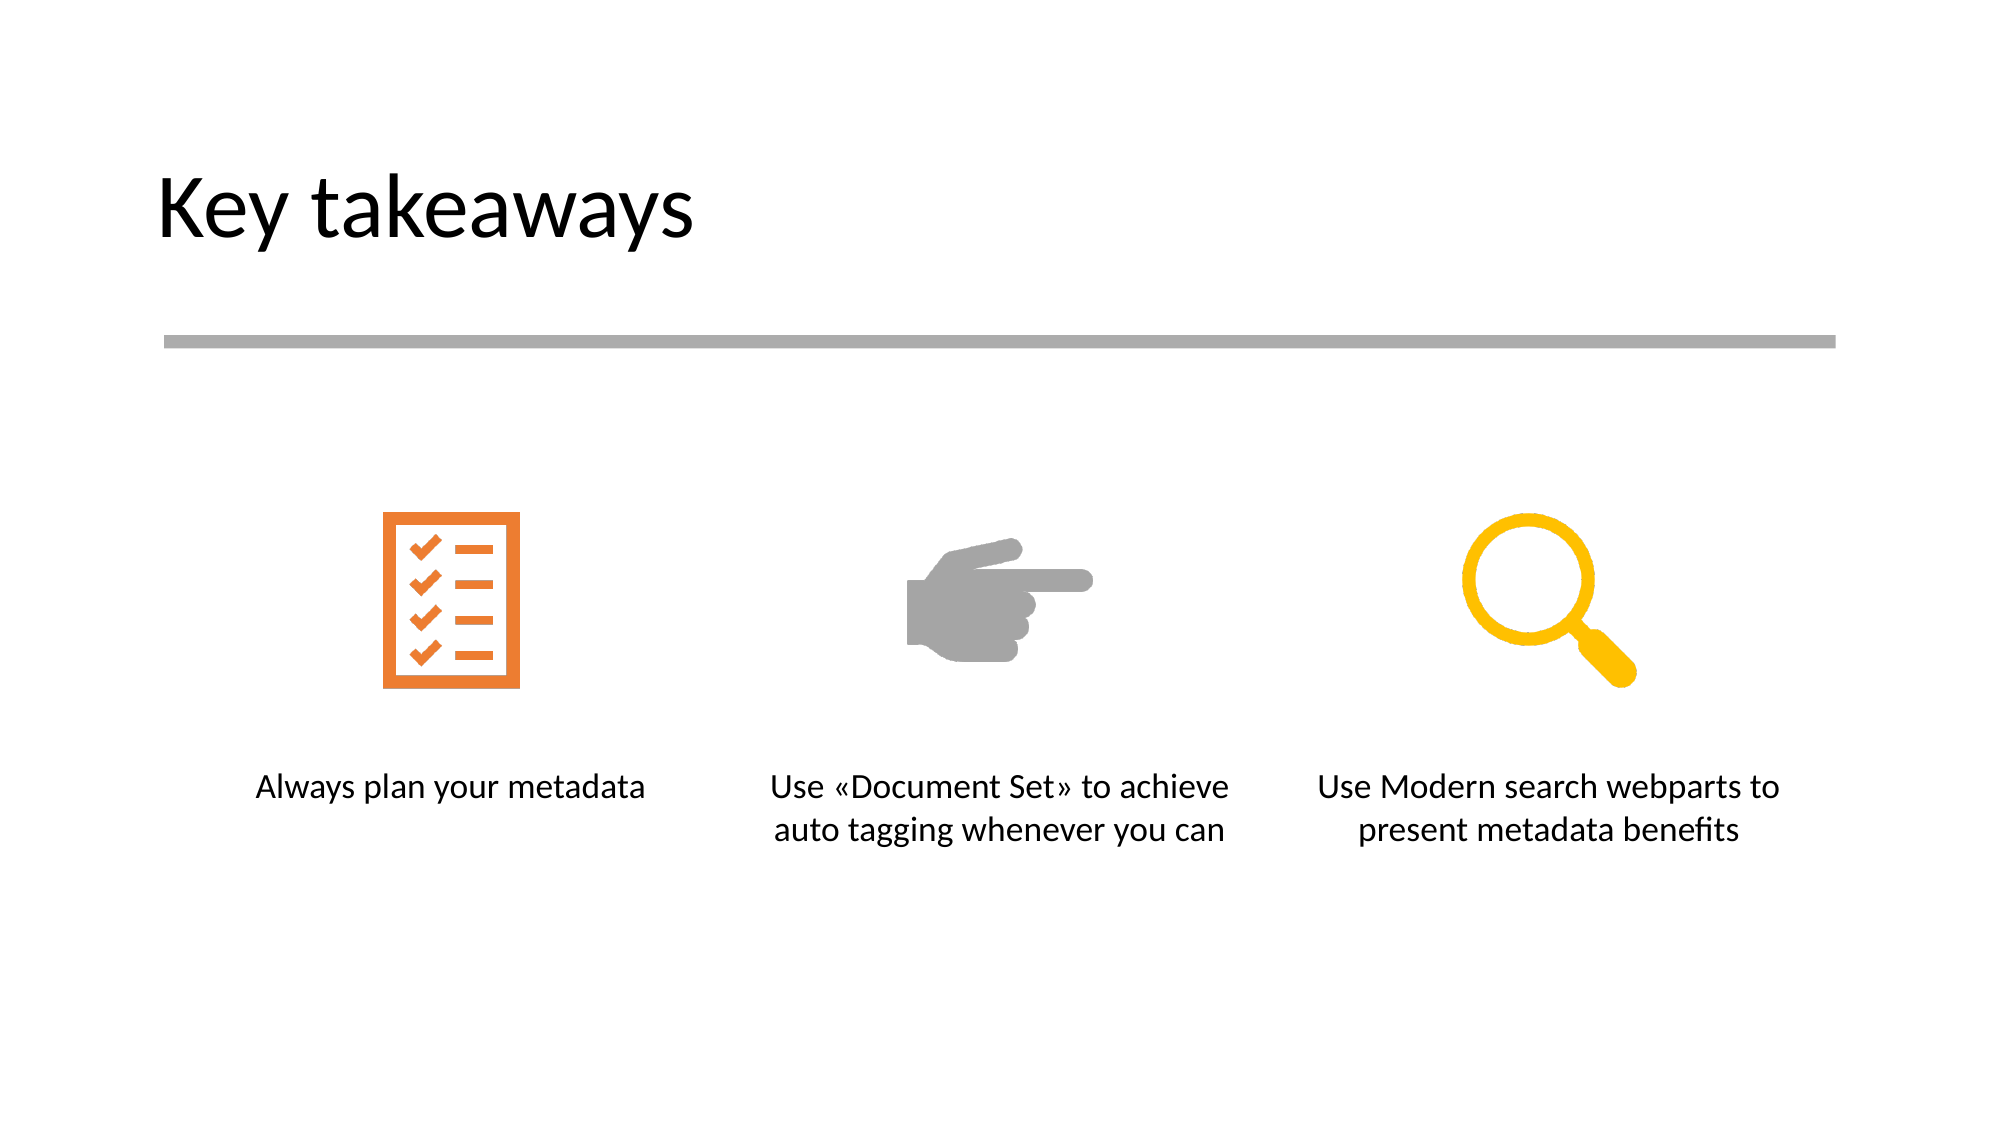

# Key takeaways

Always plan your metadata
Use «Document Set» to achieve auto tagging whenever you can
Use Modern search webparts to present metadata benefits